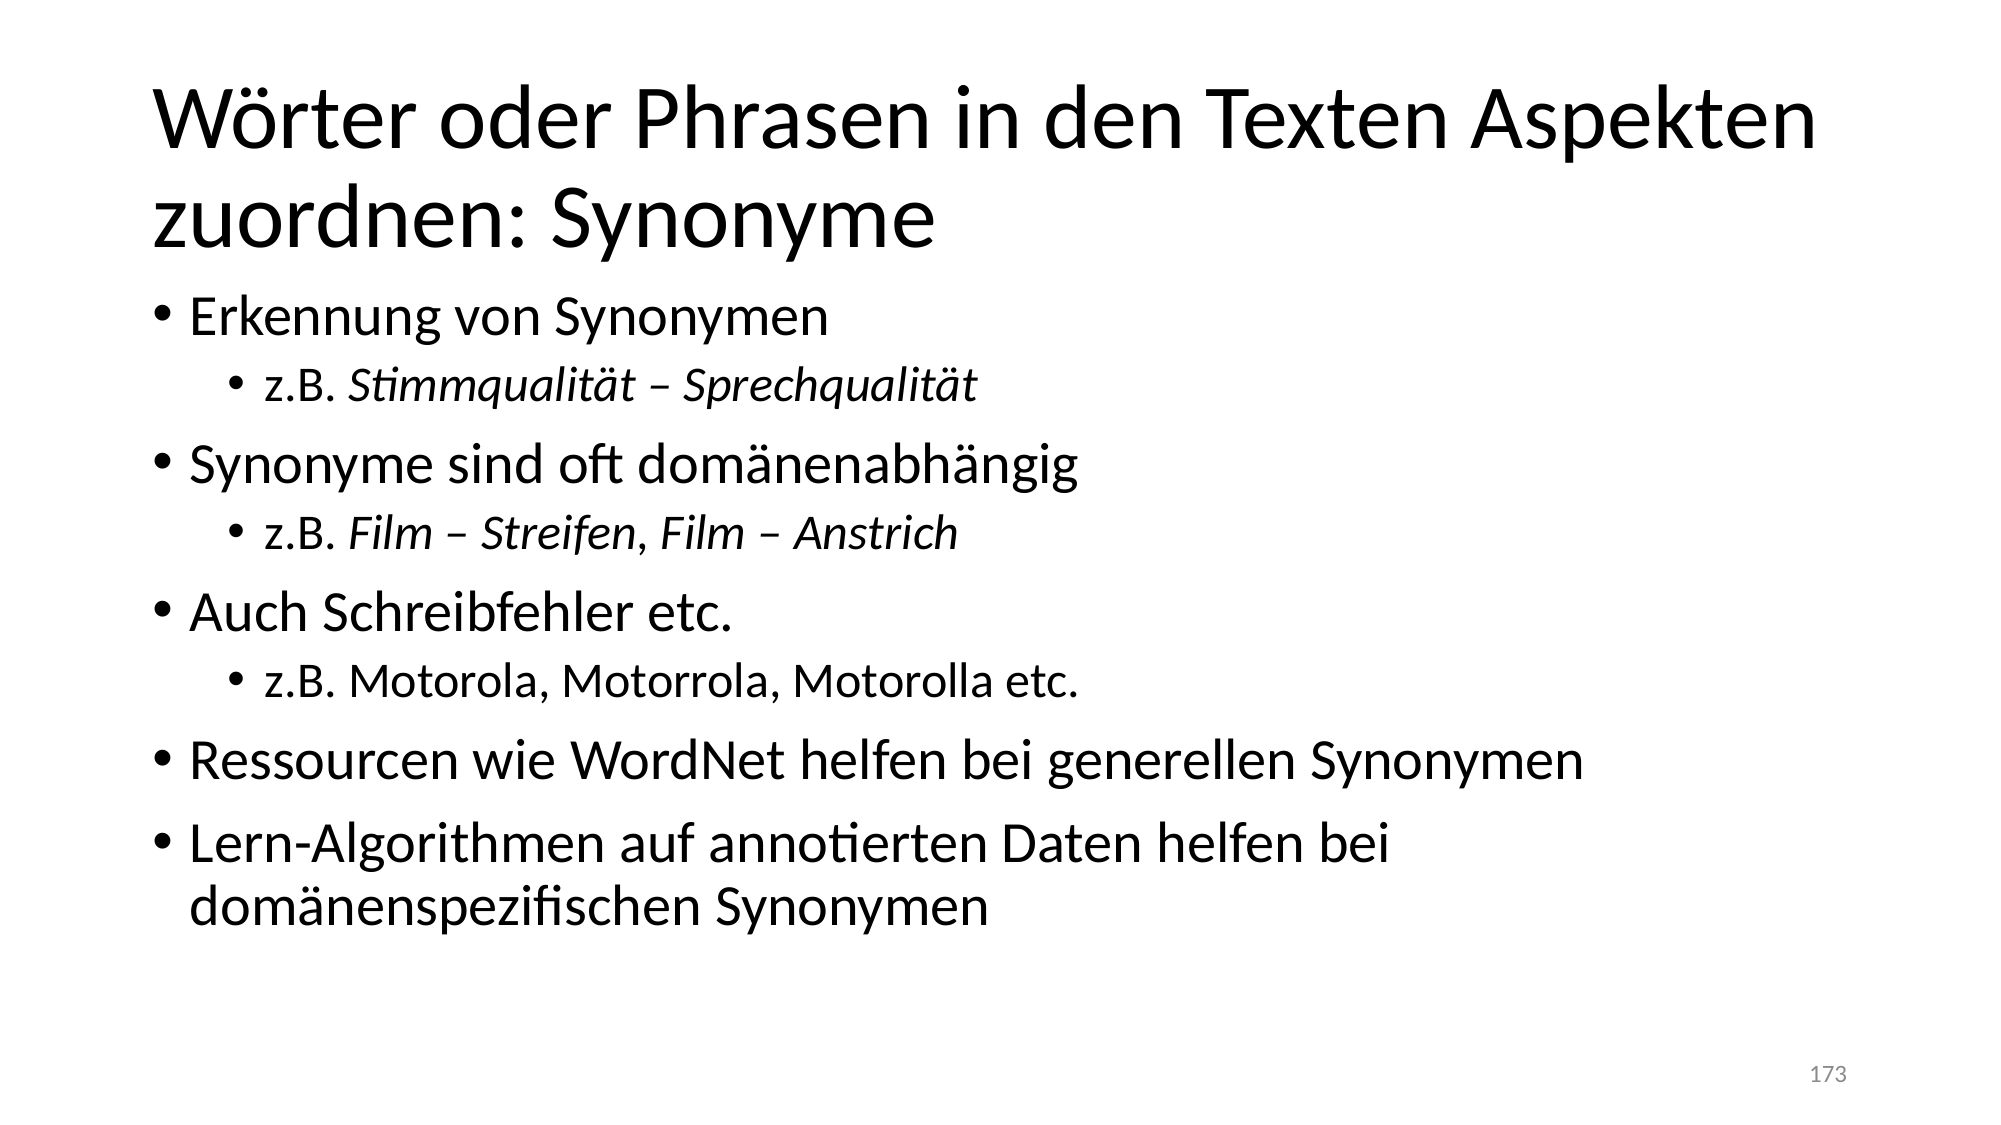

# Wörter oder Phrasen in den Texten Aspekten zuordnen: Synonyme
Erkennung von Synonymen
z.B. Stimmqualität – Sprechqualität
Synonyme sind oft domänenabhängig
z.B. Film – Streifen, Film – Anstrich
Auch Schreibfehler etc.
z.B. Motorola, Motorrola, Motorolla etc.
Ressourcen wie WordNet helfen bei generellen Synonymen
Lern-Algorithmen auf annotierten Daten helfen bei domänenspezifischen Synonymen

173